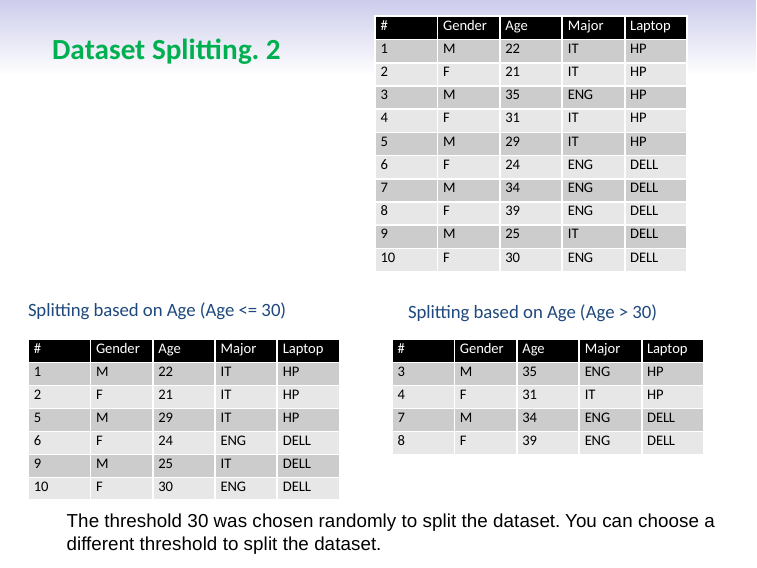

| # | Gender | Age | Major | Laptop |
| --- | --- | --- | --- | --- |
| 1 | M | 22 | IT | HP |
| 2 | F | 21 | IT | HP |
| 3 | M | 35 | ENG | HP |
| 4 | F | 31 | IT | HP |
| 5 | M | 29 | IT | HP |
| 6 | F | 24 | ENG | DELL |
| 7 | M | 34 | ENG | DELL |
| 8 | F | 39 | ENG | DELL |
| 9 | M | 25 | IT | DELL |
| 10 | F | 30 | ENG | DELL |
# Dataset Splitting. 2
Splitting based on Age (Age > 30)
Splitting based on Age (Age <= 30)
| # | Gender | Age | Major | Laptop |
| --- | --- | --- | --- | --- |
| 1 | M | 22 | IT | HP |
| 2 | F | 21 | IT | HP |
| 5 | M | 29 | IT | HP |
| 6 | F | 24 | ENG | DELL |
| 9 | M | 25 | IT | DELL |
| 10 | F | 30 | ENG | DELL |
| # | Gender | Age | Major | Laptop |
| --- | --- | --- | --- | --- |
| 3 | M | 35 | ENG | HP |
| 4 | F | 31 | IT | HP |
| 7 | M | 34 | ENG | DELL |
| 8 | F | 39 | ENG | DELL |
The threshold 30 was chosen randomly to split the dataset. You can choose a different threshold to split the dataset.